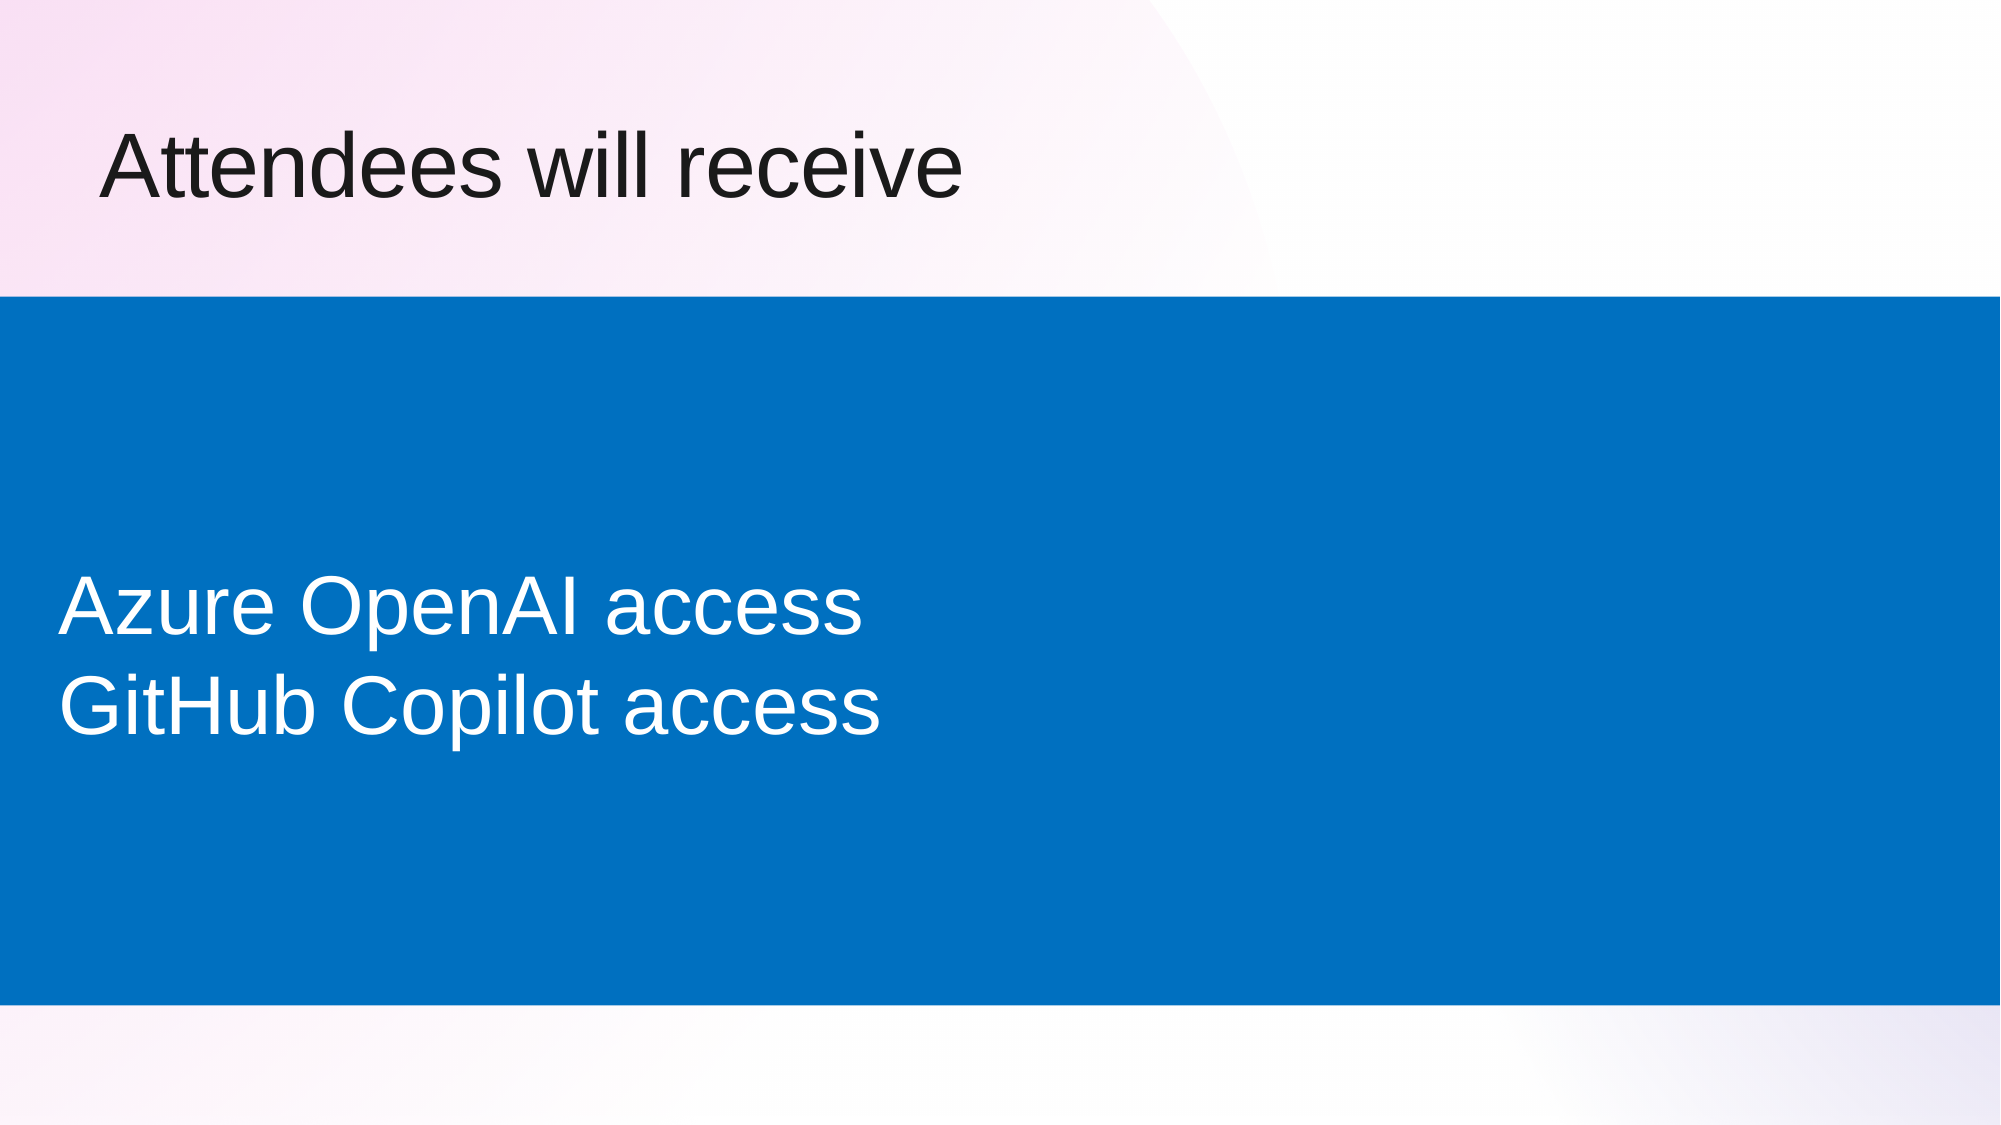

# Attendees will receive
Azure OpenAI access
GitHub Copilot access